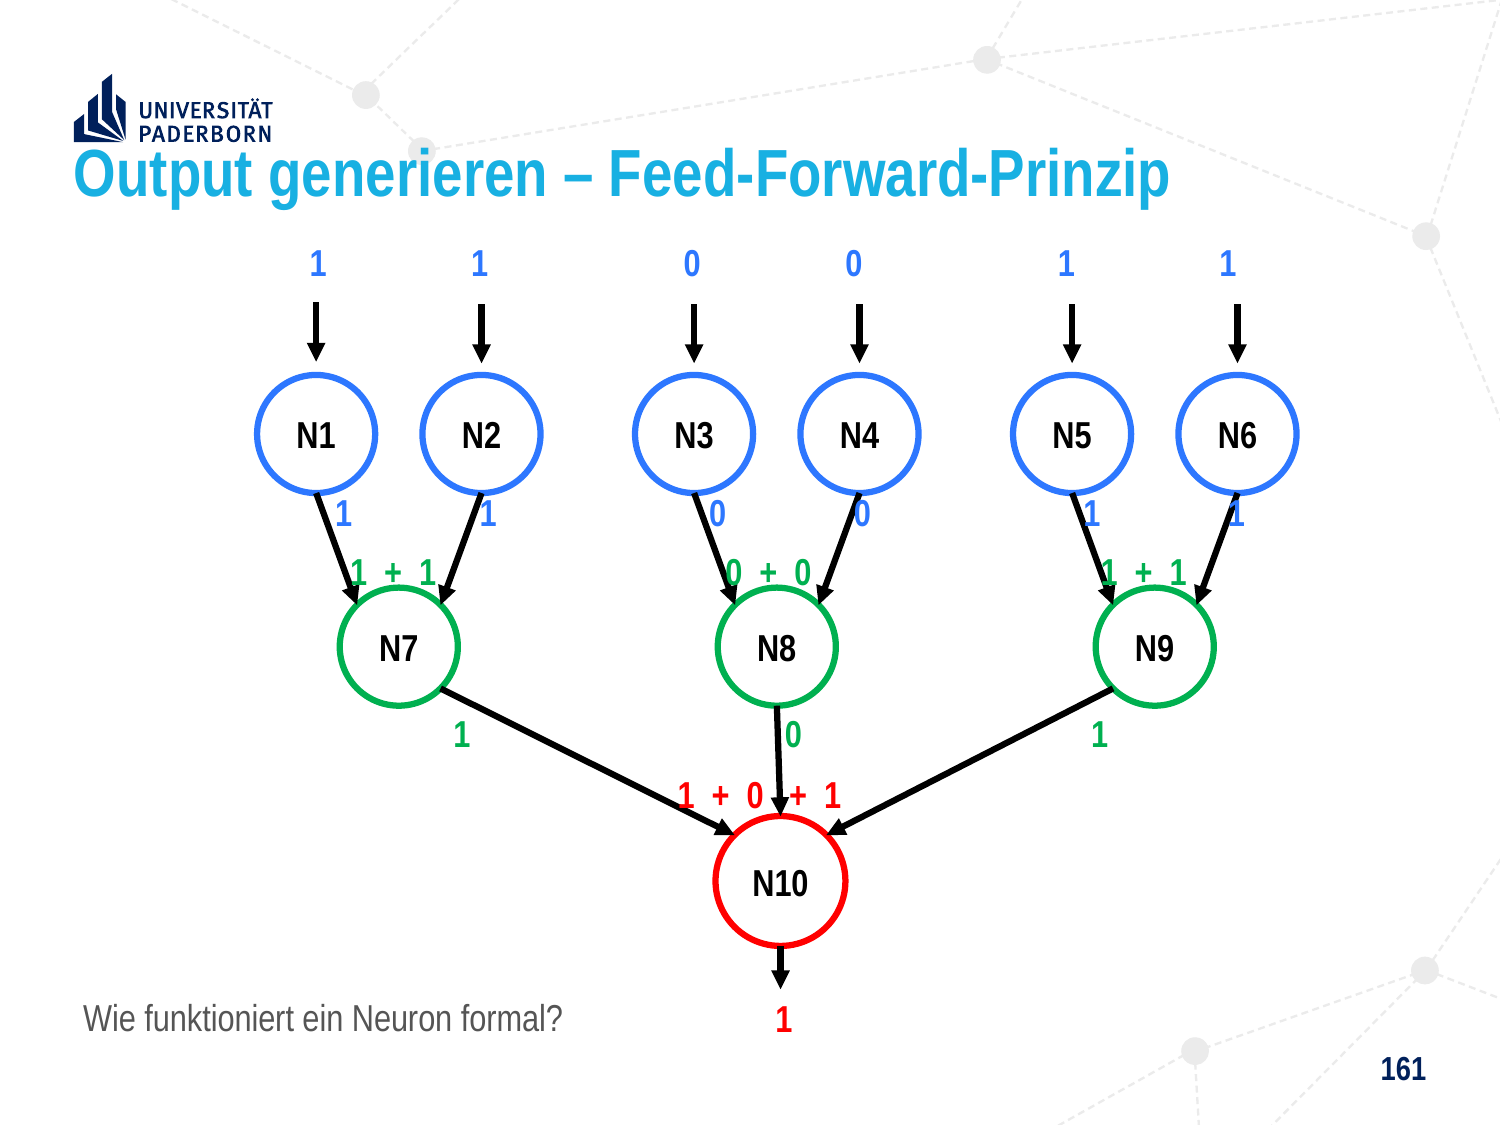

# Output generieren – Feed-Forward-Prinzip
          1                 1                       0                 0                       1                 1
N1
N2
N3
N4
N5
N6
             1               1                         0               0                         1               1
            1  +  1                                  0  +  0                                  1  +  1
N7
N8
N9
            1                                     0                                  1
            1  +  0   +  1
N10
Wie funktioniert ein Neuron formal?
            1
161